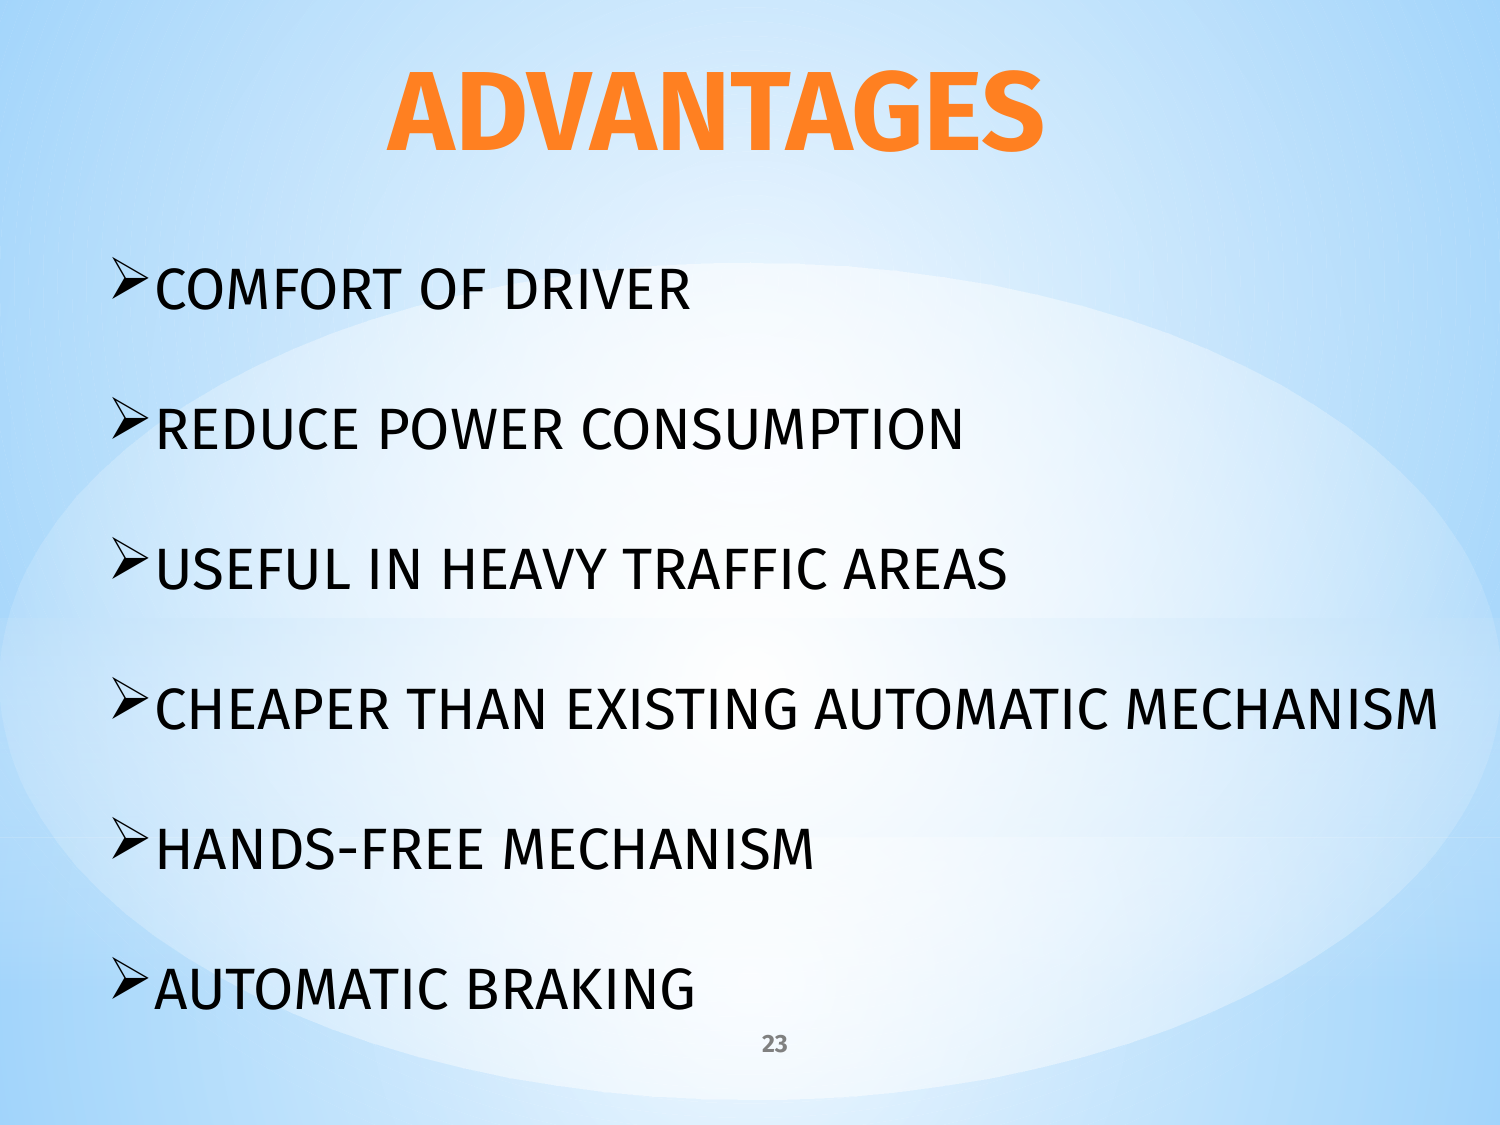

ADVANTAGES
COMFORT OF DRIVER

REDUCE POWER CONSUMPTION

USEFUL IN HEAVY TRAFFIC AREAS

CHEAPER THAN EXISTING AUTOMATIC MECHANISM

HANDS-FREE MECHANISM

AUTOMATIC BRAKING

23